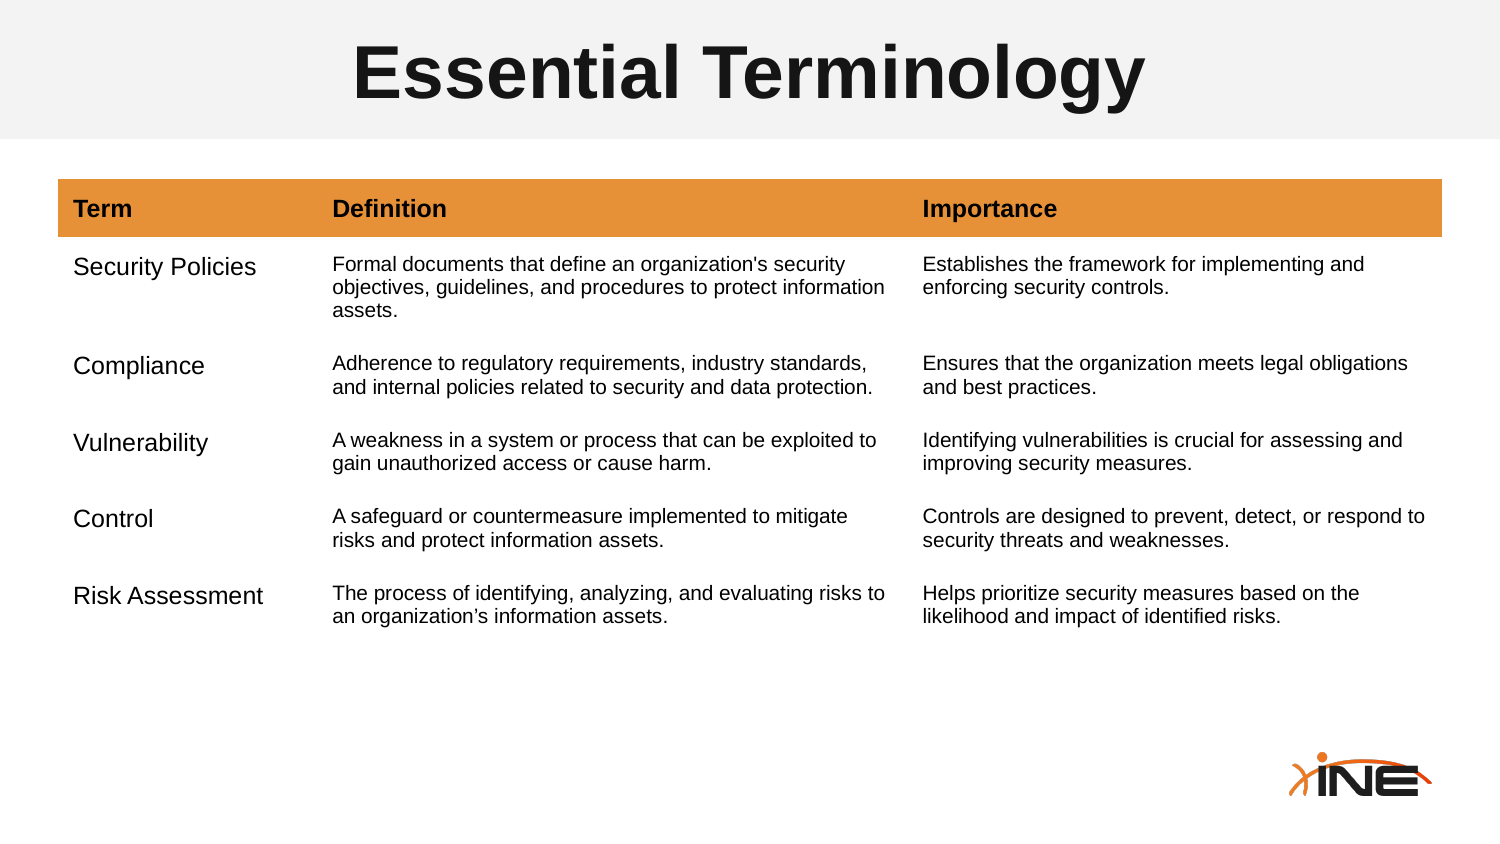

# Essential Terminology
| Term | Definition | Importance |
| --- | --- | --- |
| Security Policies | Formal documents that define an organization's security objectives, guidelines, and procedures to protect information assets. | Establishes the framework for implementing and enforcing security controls. |
| Compliance | Adherence to regulatory requirements, industry standards, and internal policies related to security and data protection. | Ensures that the organization meets legal obligations and best practices. |
| Vulnerability | A weakness in a system or process that can be exploited to gain unauthorized access or cause harm. | Identifying vulnerabilities is crucial for assessing and improving security measures. |
| Control | A safeguard or countermeasure implemented to mitigate risks and protect information assets. | Controls are designed to prevent, detect, or respond to security threats and weaknesses. |
| Risk Assessment | The process of identifying, analyzing, and evaluating risks to an organization’s information assets. | Helps prioritize security measures based on the likelihood and impact of identified risks. |